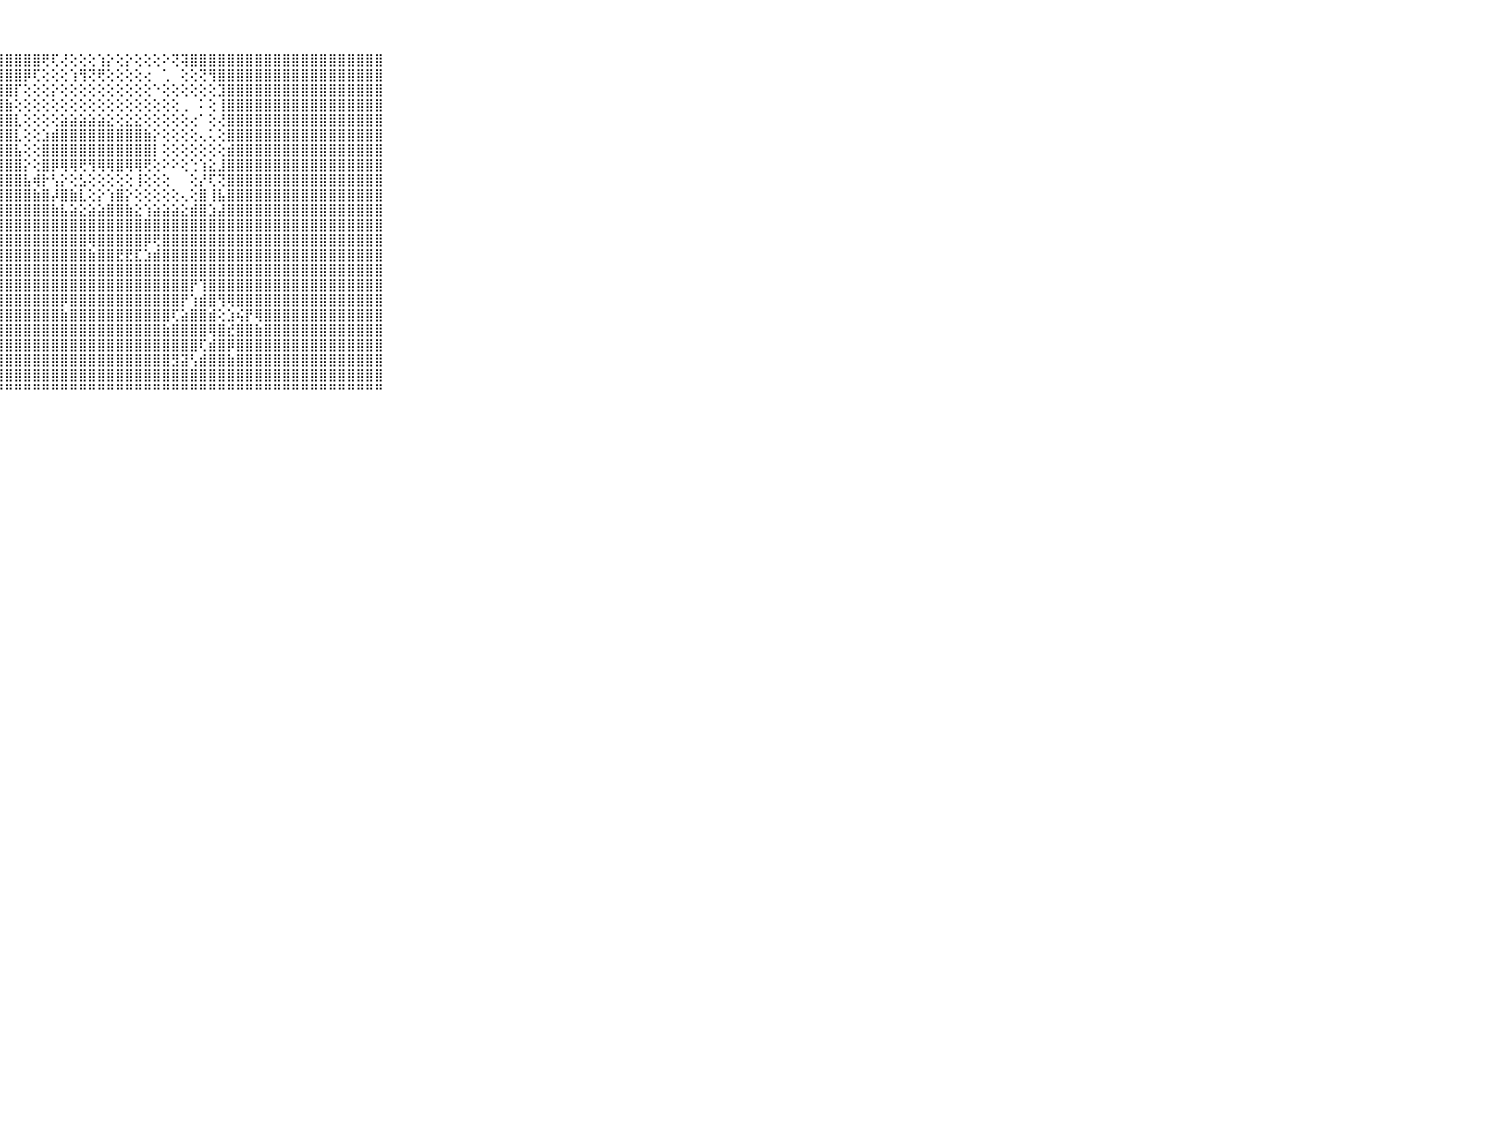

⠀⠀⠀⠀⠀⠀⠀⠀⠀⠀⠀⣿⣿⣿⣿⣿⣿⣿⣿⣿⣿⣿⣿⣿⣿⣿⣿⣿⣿⣿⣿⣿⢟⢏⢜⢕⢕⢕⢱⡕⢕⡕⢕⢕⢕⠕⢝⢽⣿⣿⣿⣿⣿⣿⣿⣿⣿⣿⣿⣿⣿⣿⣿⣿⣿⣿⣿⣿⣿⠀⠀⠀⠀⠀⠀⠀⠀⠀⠀⠀⠀
⠀⠀⠀⠀⠀⠀⠀⠀⠀⠀⠀⣿⣿⣿⣿⣿⣿⣿⣿⣿⣿⣿⣿⣿⣿⣿⣿⣿⣿⣿⡿⢏⢕⢕⢕⢱⢻⢝⢟⢕⢕⢕⢕⢔⠀⢁⠀⢕⢕⢝⢻⣿⣿⣿⣿⣿⣿⣿⣿⣿⣿⣿⣿⣿⣿⣿⣿⣿⣿⠀⠀⠀⠀⠀⠀⠀⠀⠀⠀⠀⠀
⠀⠀⠀⠀⠀⠀⠀⠀⠀⠀⠀⣿⣿⣿⣿⣿⣿⣿⣿⣿⣿⣿⣿⣿⣿⣿⣿⣿⣿⡏⢕⢕⢕⡕⢕⢕⢕⢕⢕⢕⢕⢕⢕⢕⠑⢕⢕⢕⢕⢕⢕⣹⣿⣿⣿⣿⣿⣿⣿⣿⣿⣿⣿⣿⣿⣿⣿⣿⣿⠀⠀⠀⠀⠀⠀⠀⠀⠀⠀⠀⠀
⠀⠀⠀⠀⠀⠀⠀⠀⠀⠀⠀⣿⣿⣿⣿⣿⣿⣿⣿⣿⣿⣿⣿⣿⣿⣿⣿⣿⣷⢕⢕⢕⢕⢕⢕⢕⢕⢕⢕⢕⢕⢕⢕⢕⢕⢕⢕⢀⠀⠅⢕⢸⣿⣿⣿⣿⣿⣿⣿⣿⣿⣿⣿⣿⣿⣿⣿⣿⣿⠀⠀⠀⠀⠀⠀⠀⠀⠀⠀⠀⠀
⠀⠀⠀⠀⠀⠀⠀⠀⠀⠀⠀⣿⣿⣿⣿⣿⣿⣿⣿⣿⣿⣿⣿⣿⣿⣿⣿⣿⣿⣇⢕⢕⢕⢕⣵⣵⣵⣵⣵⣕⢕⣕⣕⢕⢕⢕⢕⢕⢔⠁⢕⢜⣿⣿⣿⣿⣿⣿⣿⣿⣿⣿⣿⣿⣿⣿⣿⣿⣿⠀⠀⠀⠀⠀⠀⠀⠀⠀⠀⠀⠀
⠀⠀⠀⠀⠀⠀⠀⠀⠀⠀⠀⣿⣿⣿⣿⣿⣿⣿⣿⣿⣿⣿⣿⣿⣿⣿⣿⣿⣿⣇⢕⢕⣱⣾⣿⣿⣿⣿⣿⣿⣿⣿⣿⣷⡕⢕⢕⢕⢕⢄⢅⢕⣿⣿⣿⣿⣿⣿⣿⣿⣿⣿⣿⣿⣿⣿⣿⣿⣿⠀⠀⠀⠀⠀⠀⠀⠀⠀⠀⠀⠀
⠀⠀⠀⠀⠀⠀⠀⠀⠀⠀⠀⣿⣿⣿⣿⣿⣿⣿⣿⣿⣿⣿⣿⣿⣿⣿⣿⣿⣿⣧⢕⢕⣿⣿⣿⣿⣿⣿⣿⣿⣿⣿⣿⣿⡇⢕⢕⢕⢕⢕⢕⢕⣾⣿⣿⣿⣿⣿⣿⣿⣿⣿⣿⣿⣿⣿⣿⣿⣿⠀⠀⠀⠀⠀⠀⠀⠀⠀⠀⠀⠀
⠀⠀⠀⠀⠀⠀⠀⠀⠀⠀⠀⣿⣿⣿⣿⣿⣿⣿⣿⣿⣿⣿⣿⣿⣿⣿⣿⣿⣿⣿⡕⢕⣿⡿⢿⢿⢟⢻⢿⢿⣿⢿⢿⢟⢕⠕⠕⢕⢑⢱⣕⣸⣿⣿⣿⣿⣿⣿⣿⣿⣿⣿⣿⣿⣿⣿⣿⣿⣿⠀⠀⠀⠀⠀⠀⠀⠀⠀⠀⠀⠀
⠀⠀⠀⠀⠀⠀⠀⠀⠀⠀⠀⣿⣿⣿⣿⣿⣿⣿⣿⣿⣿⣿⣿⣿⣿⣿⣿⣿⣿⣿⣧⢾⡗⢣⡕⢕⣣⢕⢕⢕⢕⢕⢸⢕⢕⢕⠀⠀⢕⡜⢏⢝⣿⣿⣿⣿⣿⣿⣿⣿⣿⣿⣿⣿⣿⣿⣿⣿⣿⠀⠀⠀⠀⠀⠀⠀⠀⠀⠀⠀⠀
⠀⠀⠀⠀⠀⠀⠀⠀⠀⠀⠀⣿⣿⣿⣿⣿⣿⣿⣿⣿⣿⣿⣿⣿⣿⣿⣿⣿⣿⣿⣿⣷⣿⡼⣿⣷⣇⢕⡕⢱⣿⡕⢕⢕⢕⢕⢕⢄⢕⣿⢸⣧⣿⣿⣿⣿⣿⣿⣿⣿⣿⣿⣿⣿⣿⣿⣿⣿⣿⠀⠀⠀⠀⠀⠀⠀⠀⠀⠀⠀⠀
⠀⠀⠀⠀⠀⠀⠀⠀⠀⠀⠀⣿⣿⣿⣿⣿⣿⣿⣿⣿⣿⣿⣿⣿⣿⣿⣿⣿⣿⣿⣿⣿⣿⣷⣧⣵⣕⣵⣵⣿⣿⣷⣕⢱⣵⣵⣵⣕⣾⣿⣱⣼⣿⣿⣿⣿⣿⣿⣿⣿⣿⣿⣿⣿⣿⣿⣿⣿⣿⠀⠀⠀⠀⠀⠀⠀⠀⠀⠀⠀⠀
⠀⠀⠀⠀⠀⠀⠀⠀⠀⠀⠀⣿⣿⣿⣿⣿⣿⣿⣿⣿⣿⣿⣿⣿⣿⣿⣿⣿⣿⣿⣿⣿⣿⣿⣿⣿⣿⣿⣿⣿⣿⣿⣿⣿⣿⣿⣿⣿⣿⣿⣿⣿⣿⣿⣿⣿⣿⣿⣿⣿⣿⣿⣿⣿⣿⣿⣿⣿⣿⠀⠀⠀⠀⠀⠀⠀⠀⠀⠀⠀⠀
⠀⠀⠀⠀⠀⠀⠀⠀⠀⠀⠀⣿⣿⣿⣿⣿⣿⣿⣿⣿⣿⣿⣿⣿⣿⣿⣿⣿⣿⣿⣿⣿⣿⣿⣿⣿⣿⢿⣿⣿⣿⣿⣿⡿⢟⣿⣿⣿⣿⣿⣿⣿⣿⣿⣿⣿⣿⣿⣿⣿⣿⣿⣿⣿⣿⣿⣿⣿⣿⠀⠀⠀⠀⠀⠀⠀⠀⠀⠀⠀⠀
⠀⠀⠀⠀⠀⠀⠀⠀⠀⠀⠀⣿⣿⣿⣿⣿⣿⣿⣿⣿⣿⣿⣿⣿⣿⣿⣿⣿⣿⣿⣿⣿⣿⣿⣿⣿⣿⣷⣿⣿⣟⣟⣏⣱⣾⣿⣿⣿⣿⣿⣿⣿⣿⣿⣿⣿⣿⣿⣿⣿⣿⣿⣿⣿⣿⣿⣿⣿⣿⠀⠀⠀⠀⠀⠀⠀⠀⠀⠀⠀⠀
⠀⠀⠀⠀⠀⠀⠀⠀⠀⠀⠀⣿⣿⣿⣿⣿⣿⣿⣿⣿⣿⣿⣿⣿⣿⣿⣿⣿⣿⣿⣿⣿⣿⣿⣿⣿⣿⣿⣿⣿⣿⣿⣿⣿⣿⣿⣿⣿⣿⣿⣿⣿⣿⣿⣿⣿⣿⣿⣿⣿⣿⣿⣿⣿⣿⣿⣿⣿⣿⠀⠀⠀⠀⠀⠀⠀⠀⠀⠀⠀⠀
⠀⠀⠀⠀⠀⠀⠀⠀⠀⠀⠀⣿⣿⣿⣿⣿⣿⣿⣿⣿⣿⣿⣿⣿⣿⣿⣿⣿⣿⣿⣿⣿⣿⣿⣿⣿⣿⣿⣿⣿⣿⣿⣿⣿⣿⣿⣿⣿⡟⢹⣿⣿⣿⣿⣿⣿⣿⣿⣿⣿⣿⣿⣿⣿⣿⣿⣿⣿⣿⠀⠀⠀⠀⠀⠀⠀⠀⠀⠀⠀⠀
⠀⠀⠀⠀⠀⠀⠀⠀⠀⠀⠀⣿⣿⣿⣿⣿⣿⣿⣿⣿⣿⣿⣿⣿⣿⣿⣿⣿⣿⣿⣿⣿⣿⣿⡿⣿⣿⣿⣿⣿⣿⣿⣿⣿⣿⣿⣿⡟⢱⣾⣿⢻⢿⣿⣿⣿⣿⣿⣿⣿⣿⣿⣿⣿⣿⣿⣿⣿⣿⠀⠀⠀⠀⠀⠀⠀⠀⠀⠀⠀⠀
⠀⠀⠀⠀⠀⠀⠀⠀⠀⠀⠀⣿⣿⣿⣿⣿⣿⣿⣿⣿⣿⣿⣿⣿⣿⣿⣿⣿⣿⣿⣿⣿⣿⣿⣷⣿⣿⣿⣿⣿⣿⣿⣿⣿⣿⣿⢏⣵⣿⣿⣾⢕⣱⢮⡟⢿⣿⣿⣿⣿⣿⣿⣿⣿⣿⣿⣿⣿⣿⠀⠀⠀⠀⠀⠀⠀⠀⠀⠀⠀⠀
⠀⠀⠀⠀⠀⠀⠀⠀⠀⠀⠀⣿⣿⣿⣿⣿⣿⣿⣿⣿⣿⣿⣿⣿⣿⣿⣿⣿⣿⣿⣿⣿⣿⣿⣿⣿⣿⣿⣿⣿⣿⣿⣿⣿⣿⣷⣿⣿⣿⣿⢿⣿⣞⣿⣿⣷⣿⣿⣿⣿⣿⣿⣿⣿⣿⣿⣿⣿⣿⠀⠀⠀⠀⠀⠀⠀⠀⠀⠀⠀⠀
⠀⠀⠀⠀⠀⠀⠀⠀⠀⠀⠀⣿⣿⣿⣿⣿⣿⣿⣿⣿⣿⣿⣿⣿⣿⣿⣿⣿⣿⣿⣿⣿⣿⣿⣿⣿⣿⣿⣿⣿⣿⣿⣿⣿⣿⣿⣿⣿⣿⢏⣾⣿⡿⣿⣿⣿⣿⣿⣿⣿⣿⣿⣿⣿⣿⣿⣿⣿⣿⠀⠀⠀⠀⠀⠀⠀⠀⠀⠀⠀⠀
⠀⠀⠀⠀⠀⠀⠀⠀⠀⠀⠀⣿⣿⣿⣿⣿⣿⣿⣿⣿⣿⣿⣿⣿⣿⣿⣿⣿⣿⣿⣿⣿⣿⣿⣿⣿⣿⣿⣿⣿⣿⣿⣿⣿⣿⣿⣻⣽⢣⣾⣿⣿⣷⣿⣿⣿⣿⣿⣿⣿⣿⣿⣿⣿⣿⣿⣿⣿⣿⠀⠀⠀⠀⠀⠀⠀⠀⠀⠀⠀⠀
⠀⠀⠀⠀⠀⠀⠀⠀⠀⠀⠀⣿⣿⣿⣿⣿⣿⣿⣿⣿⣿⣿⣿⣿⣿⣿⣿⣿⣿⣿⣿⣿⣿⣿⣿⣿⣿⣿⣿⣿⣿⣿⣿⣿⣿⣿⣿⣿⣿⣿⣿⣿⣿⣿⣿⣿⣿⣿⣿⣿⣿⣿⣿⣿⣿⣿⣿⣿⣿⠀⠀⠀⠀⠀⠀⠀⠀⠀⠀⠀⠀
⠀⠀⠀⠀⠀⠀⠀⠀⠀⠀⠀⠛⠛⠛⠛⠛⠛⠛⠛⠛⠛⠛⠛⠛⠛⠛⠛⠛⠛⠛⠛⠛⠛⠛⠛⠛⠛⠛⠛⠛⠛⠛⠛⠛⠛⠛⠛⠛⠛⠛⠛⠛⠛⠛⠛⠛⠛⠛⠛⠛⠛⠛⠛⠛⠛⠛⠛⠛⠛⠀⠀⠀⠀⠀⠀⠀⠀⠀⠀⠀⠀